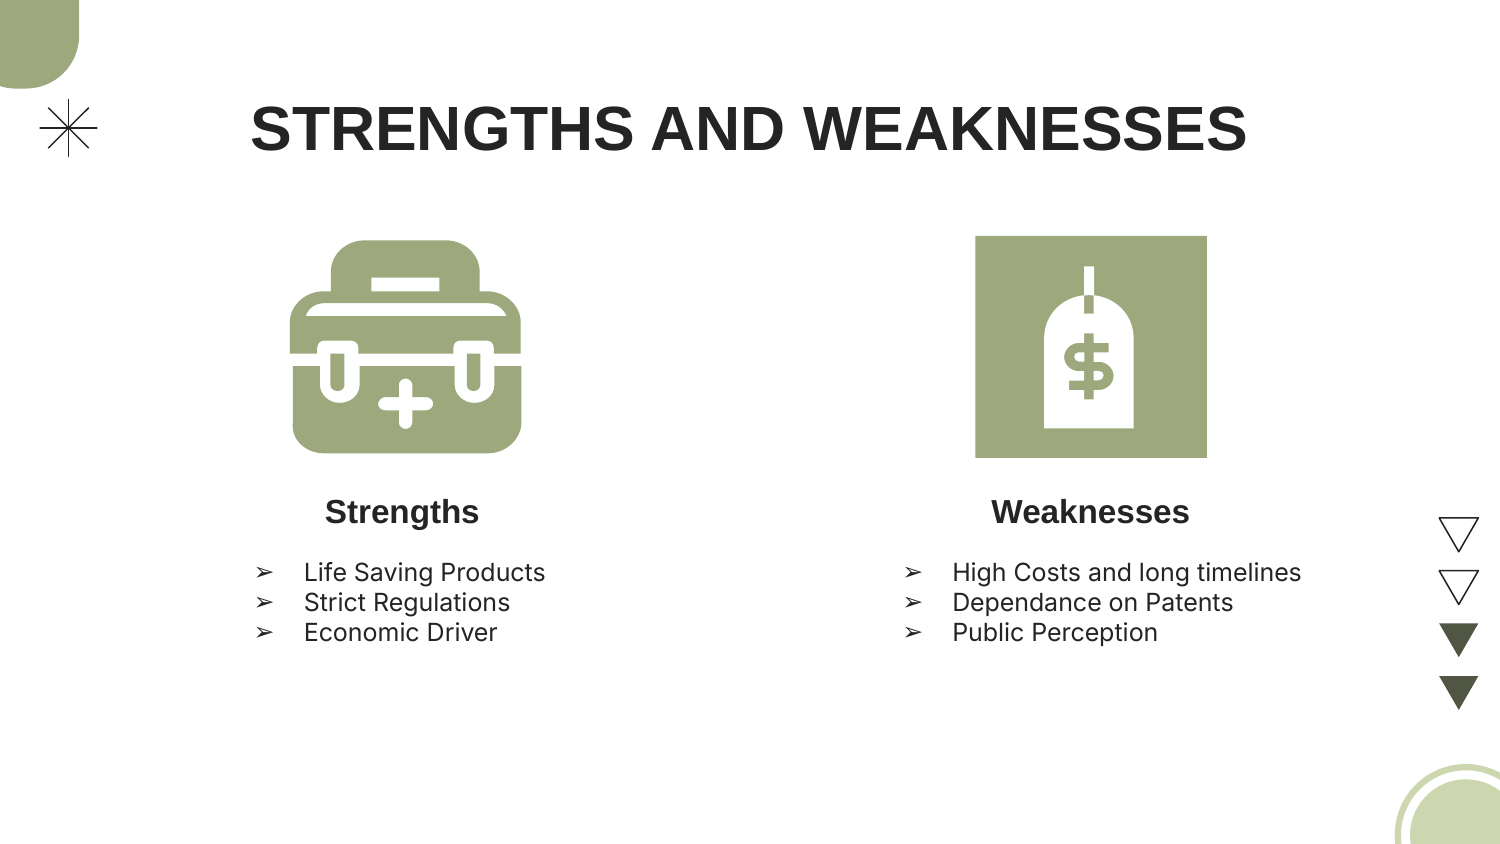

# STRENGTHS AND WEAKNESSES

Strengths
Weaknesses
Life Saving Products
Strict Regulations
Economic Driver
High Costs and long timelines
Dependance on Patents
Public Perception